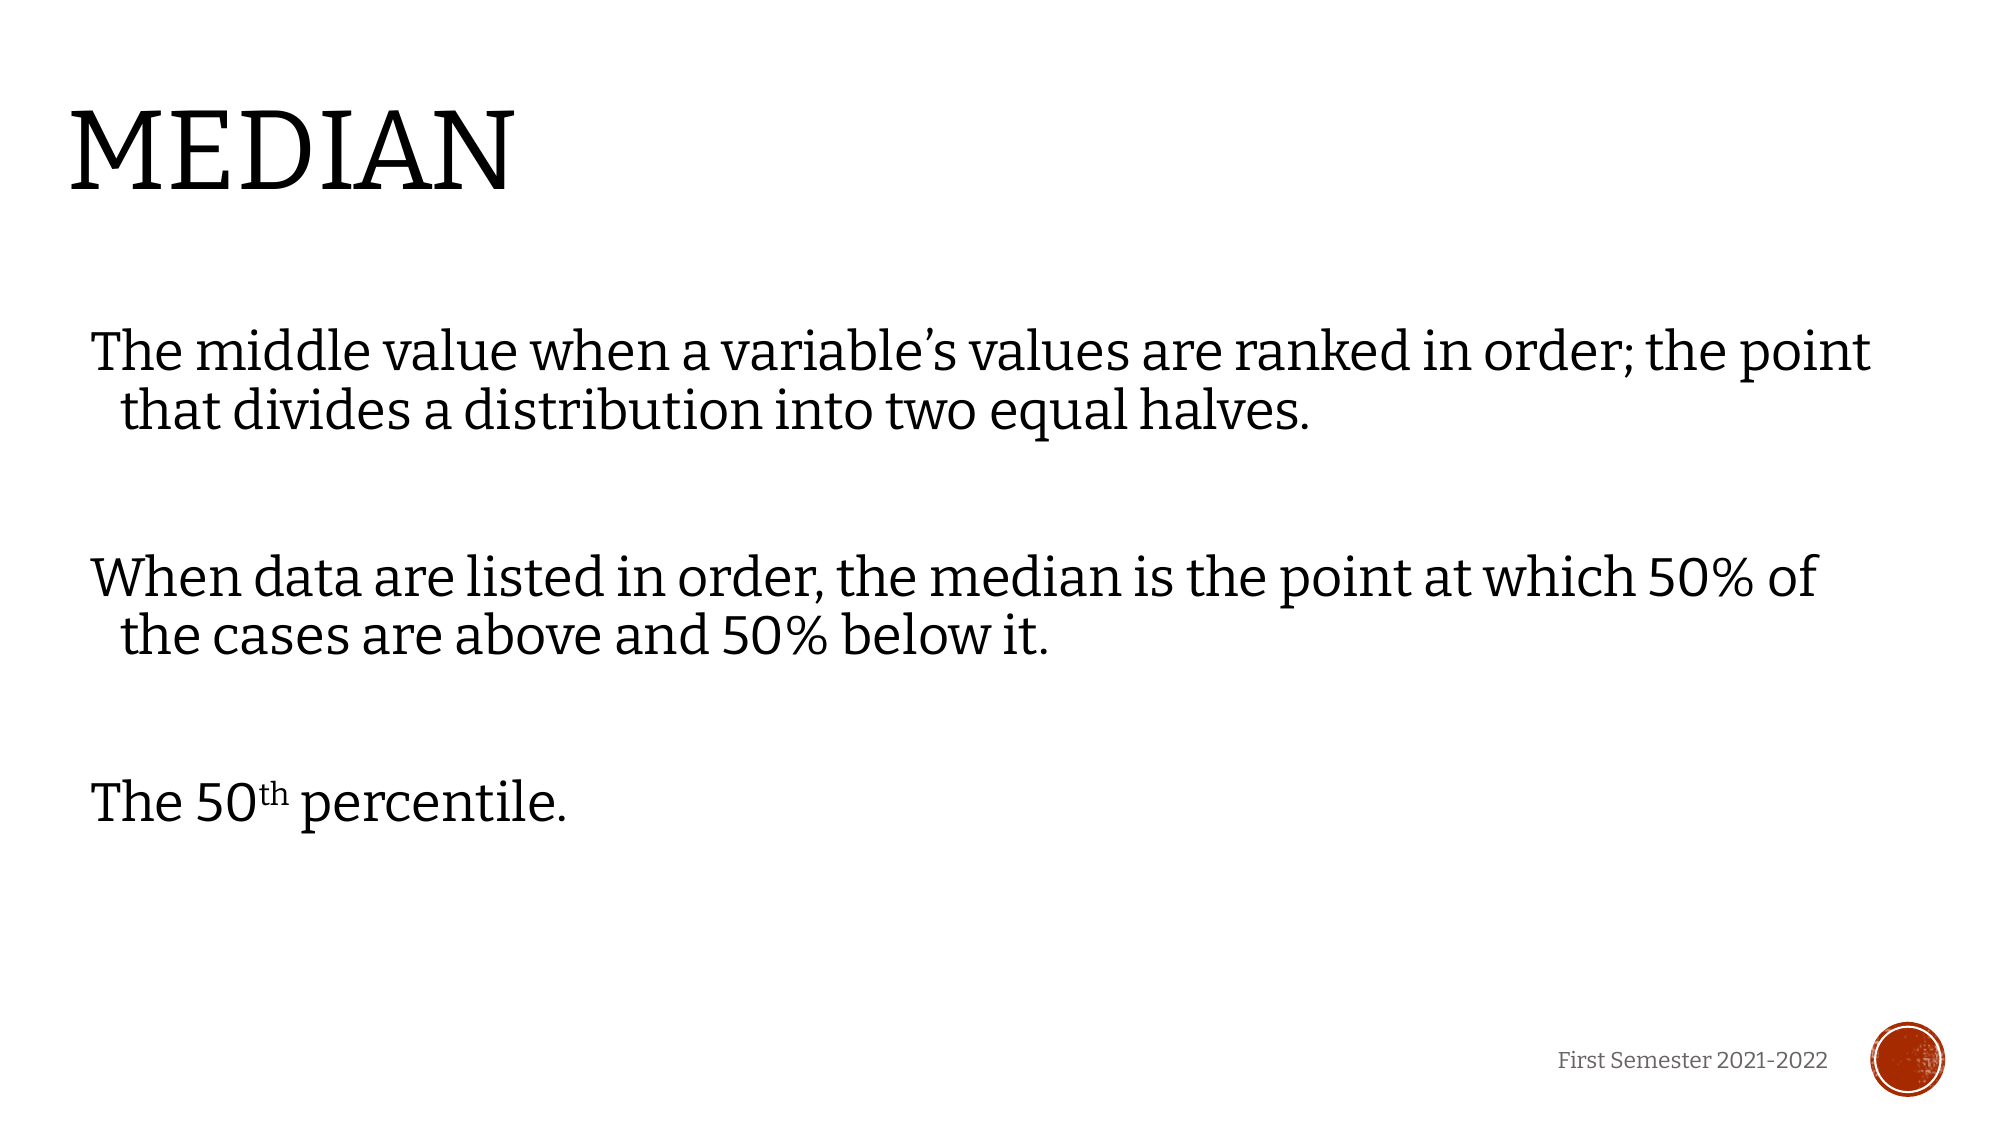

# Median
The middle value when a variable’s values are ranked in order; the point that divides a distribution into two equal halves.

When data are listed in order, the median is the point at which 50% of the cases are above and 50% below it.

The 50th percentile.

First Semester 2021-2022